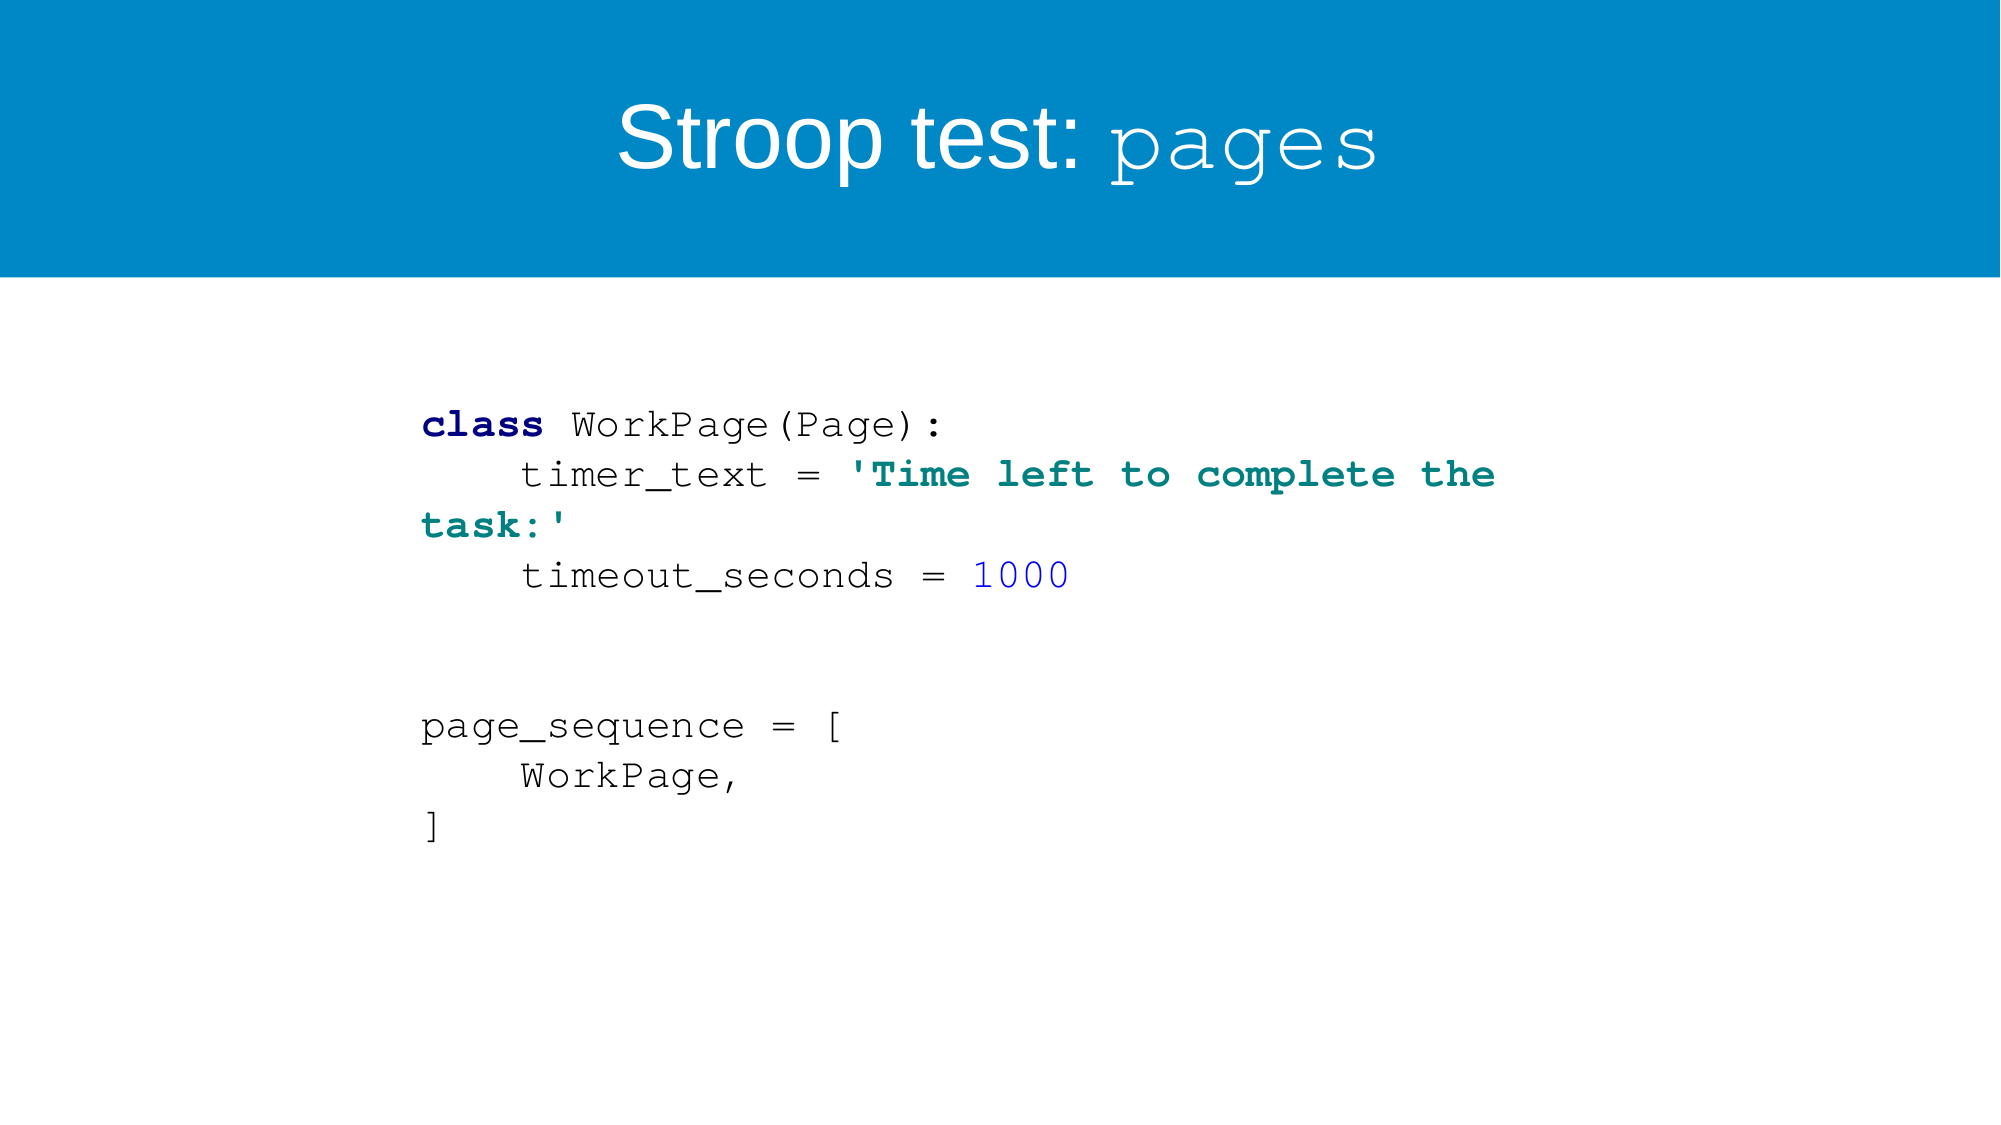

# Stroop test: pages
class WorkPage(Page):
    timer_text = 'Time left to complete the task:'
    timeout_seconds = 1000
page_sequence = [
    WorkPage,
]